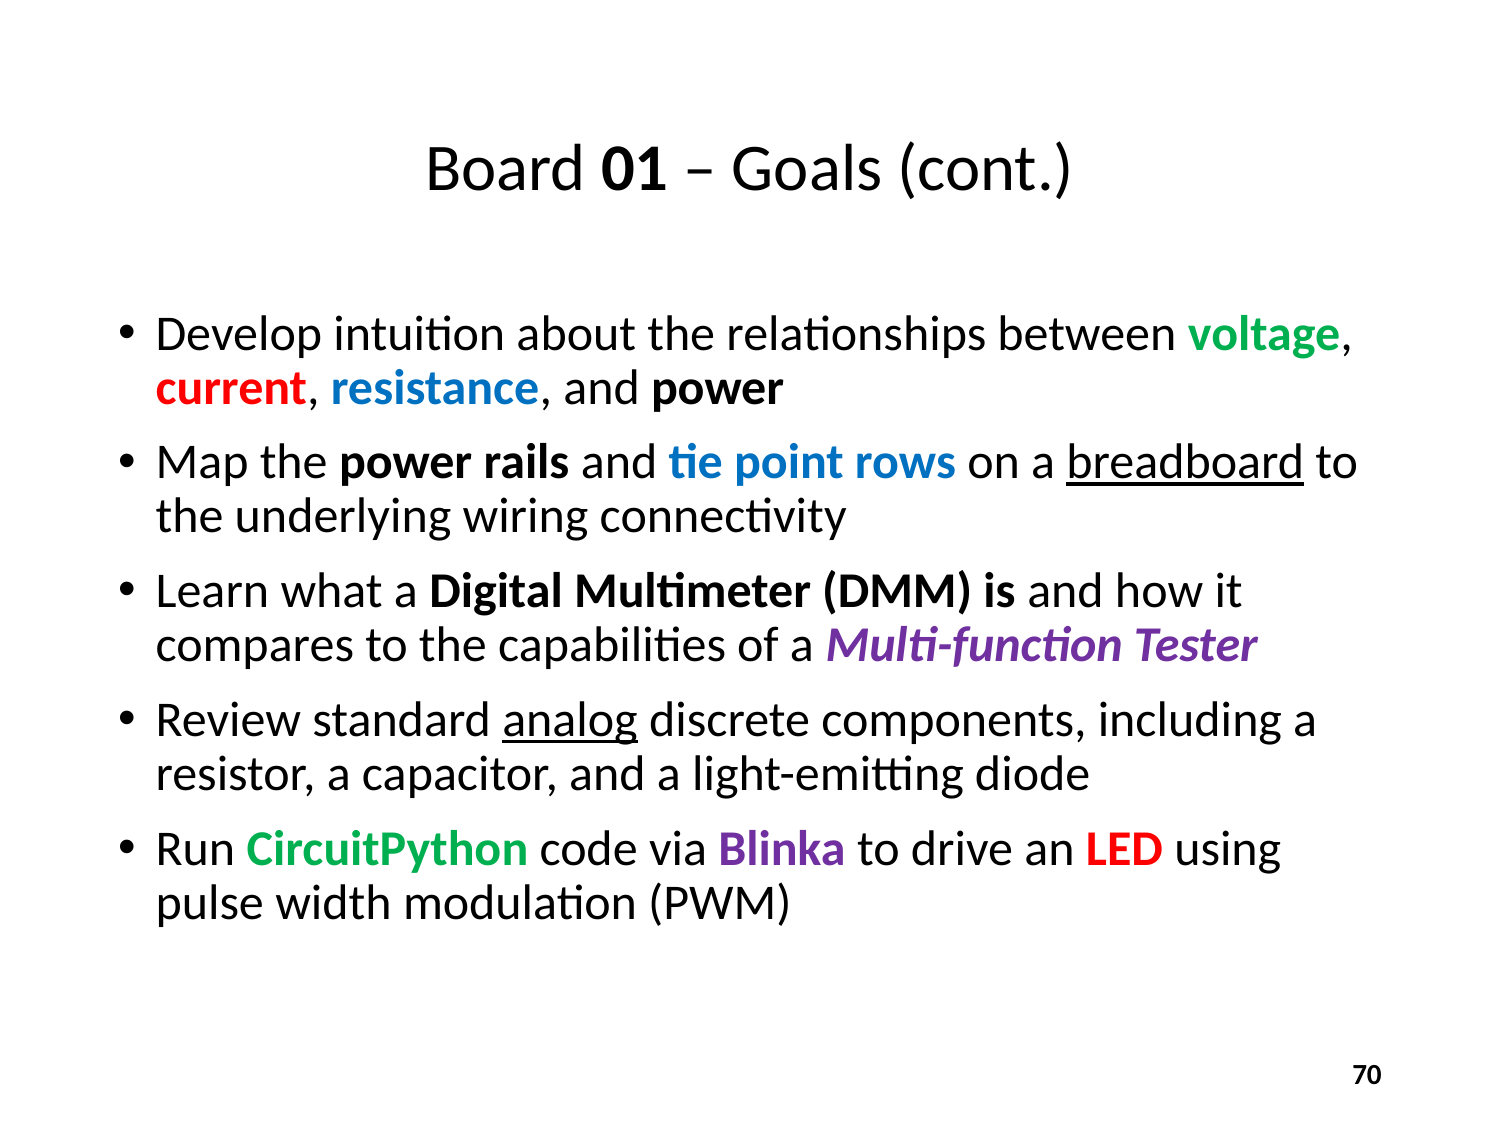

# Board 01 – Goals (cont.)
Develop intuition about the relationships between voltage, current, resistance, and power
Map the power rails and tie point rows on a breadboard to the underlying wiring connectivity
Learn what a Digital Multimeter (DMM) is and how it compares to the capabilities of a Multi-function Tester
Review standard analog discrete components, including a resistor, a capacitor, and a light-emitting diode
Run CircuitPython code via Blinka to drive an LED using pulse width modulation (PWM)
70